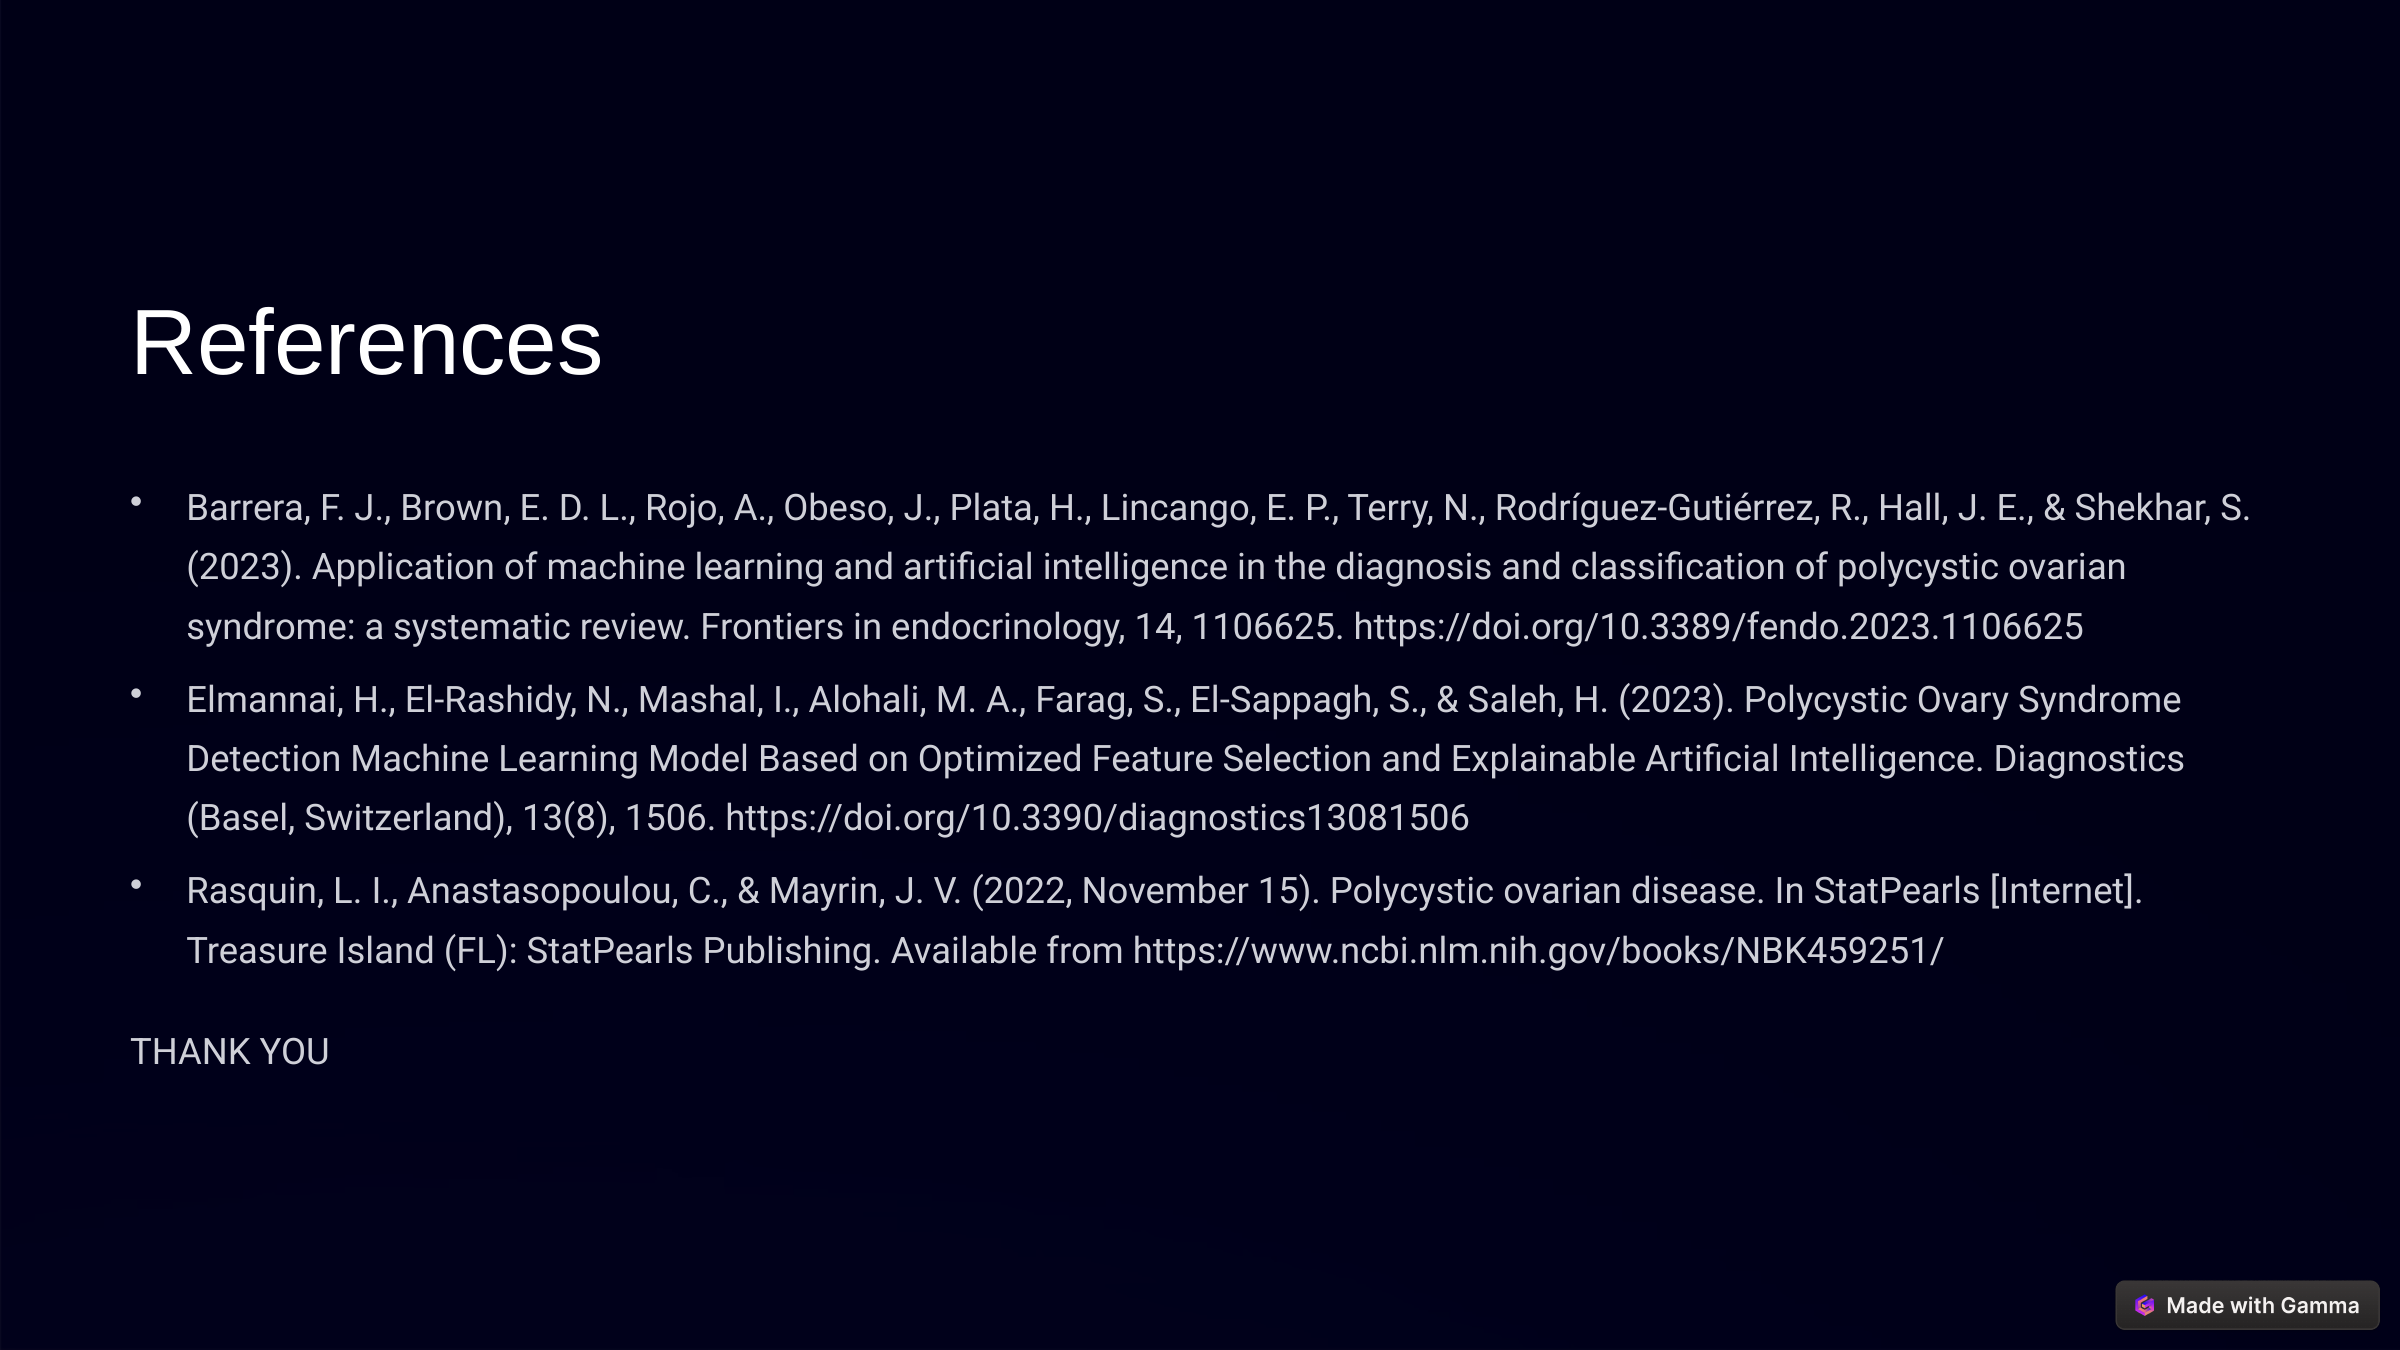

References
Barrera, F. J., Brown, E. D. L., Rojo, A., Obeso, J., Plata, H., Lincango, E. P., Terry, N., Rodríguez-Gutiérrez, R., Hall, J. E., & Shekhar, S. (2023). Application of machine learning and artificial intelligence in the diagnosis and classification of polycystic ovarian syndrome: a systematic review. Frontiers in endocrinology, 14, 1106625. https://doi.org/10.3389/fendo.2023.1106625
Elmannai, H., El-Rashidy, N., Mashal, I., Alohali, M. A., Farag, S., El-Sappagh, S., & Saleh, H. (2023). Polycystic Ovary Syndrome Detection Machine Learning Model Based on Optimized Feature Selection and Explainable Artificial Intelligence. Diagnostics (Basel, Switzerland), 13(8), 1506. https://doi.org/10.3390/diagnostics13081506
Rasquin, L. I., Anastasopoulou, C., & Mayrin, J. V. (2022, November 15). Polycystic ovarian disease. In StatPearls [Internet]. Treasure Island (FL): StatPearls Publishing. Available from https://www.ncbi.nlm.nih.gov/books/NBK459251/
THANK YOU